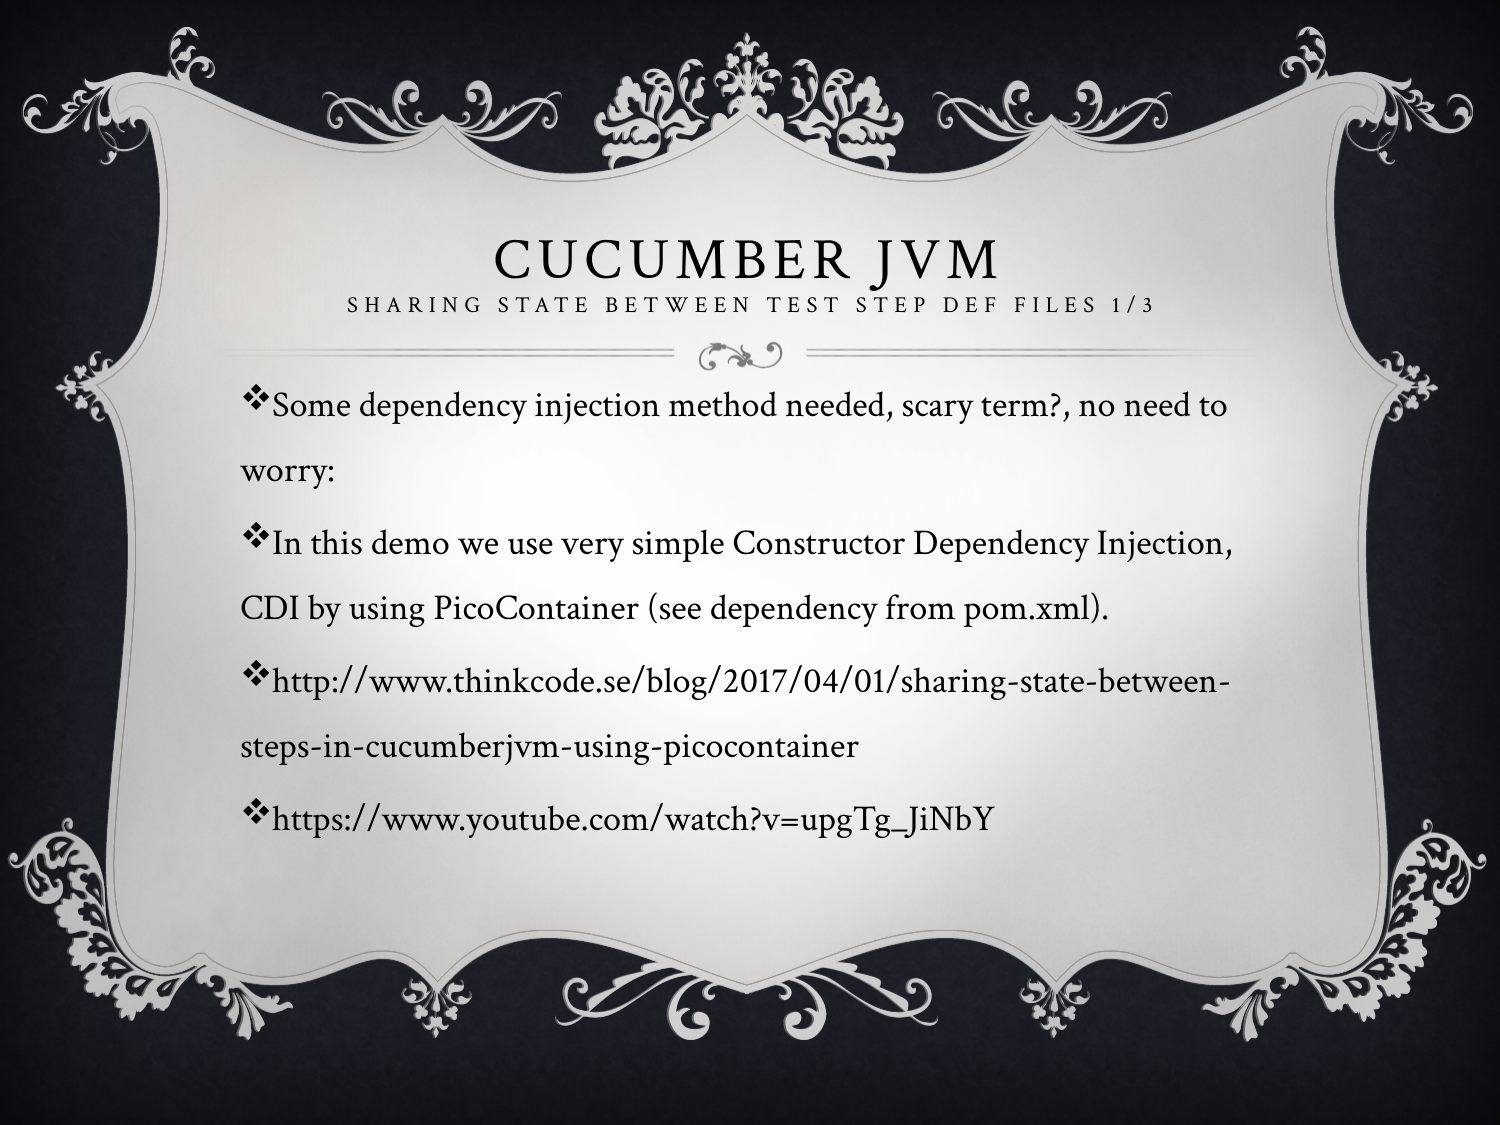

# CUCUMBER JVM Sharing state between test step def files 1/3
Some dependency injection method needed, scary term?, no need to worry:
In this demo we use very simple Constructor Dependency Injection, CDI by using PicoContainer (see dependency from pom.xml).
http://www.thinkcode.se/blog/2017/04/01/sharing-state-between-steps-in-cucumberjvm-using-picocontainer
https://www.youtube.com/watch?v=upgTg_JiNbY